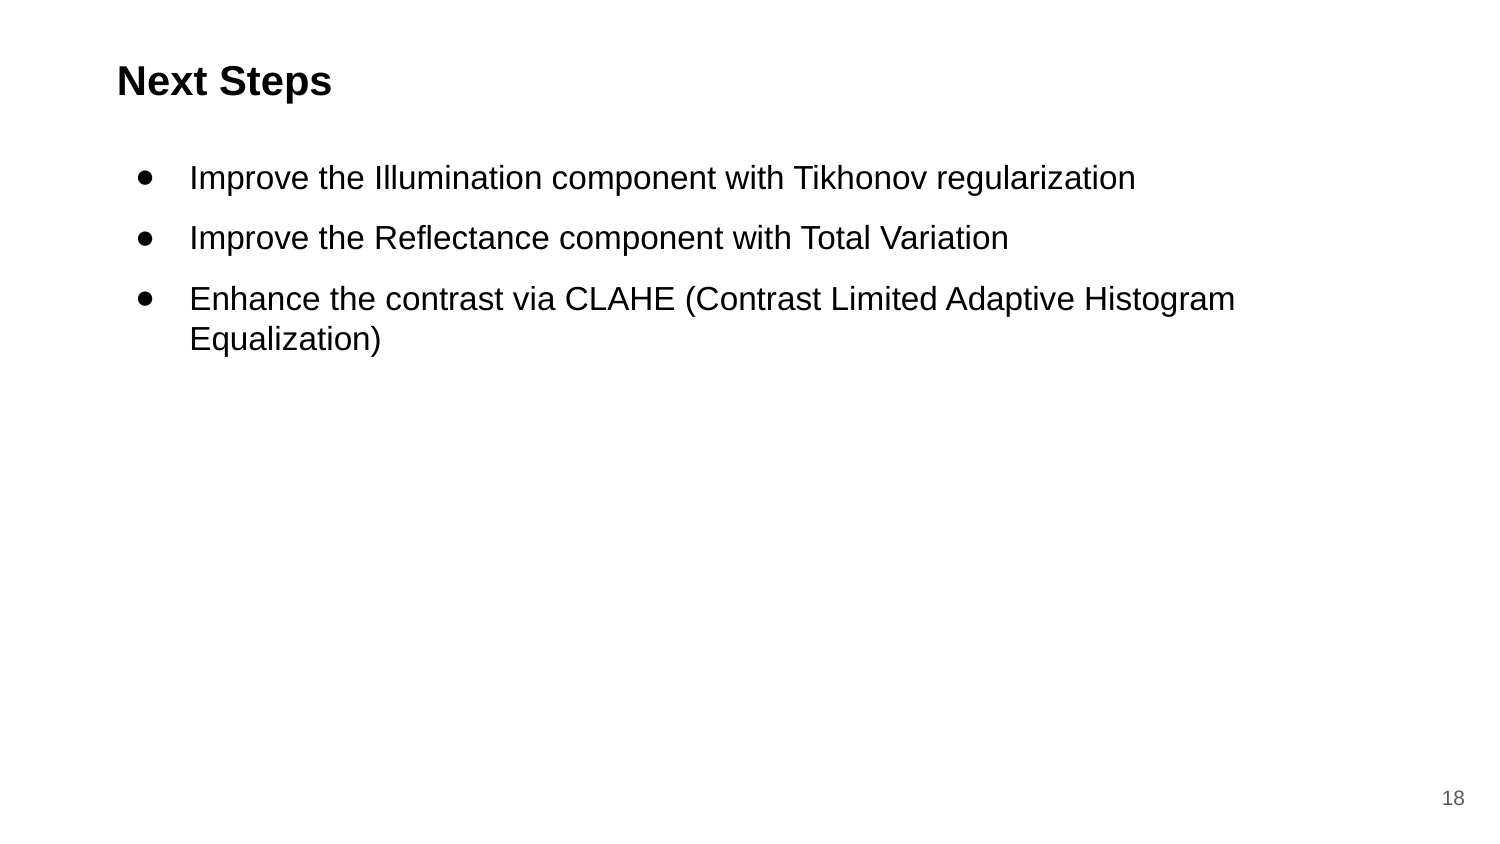

# Next Steps
Improve the Illumination component with Tikhonov regularization
Improve the Reflectance component with Total Variation
Enhance the contrast via CLAHE (Contrast Limited Adaptive Histogram Equalization)

​

18